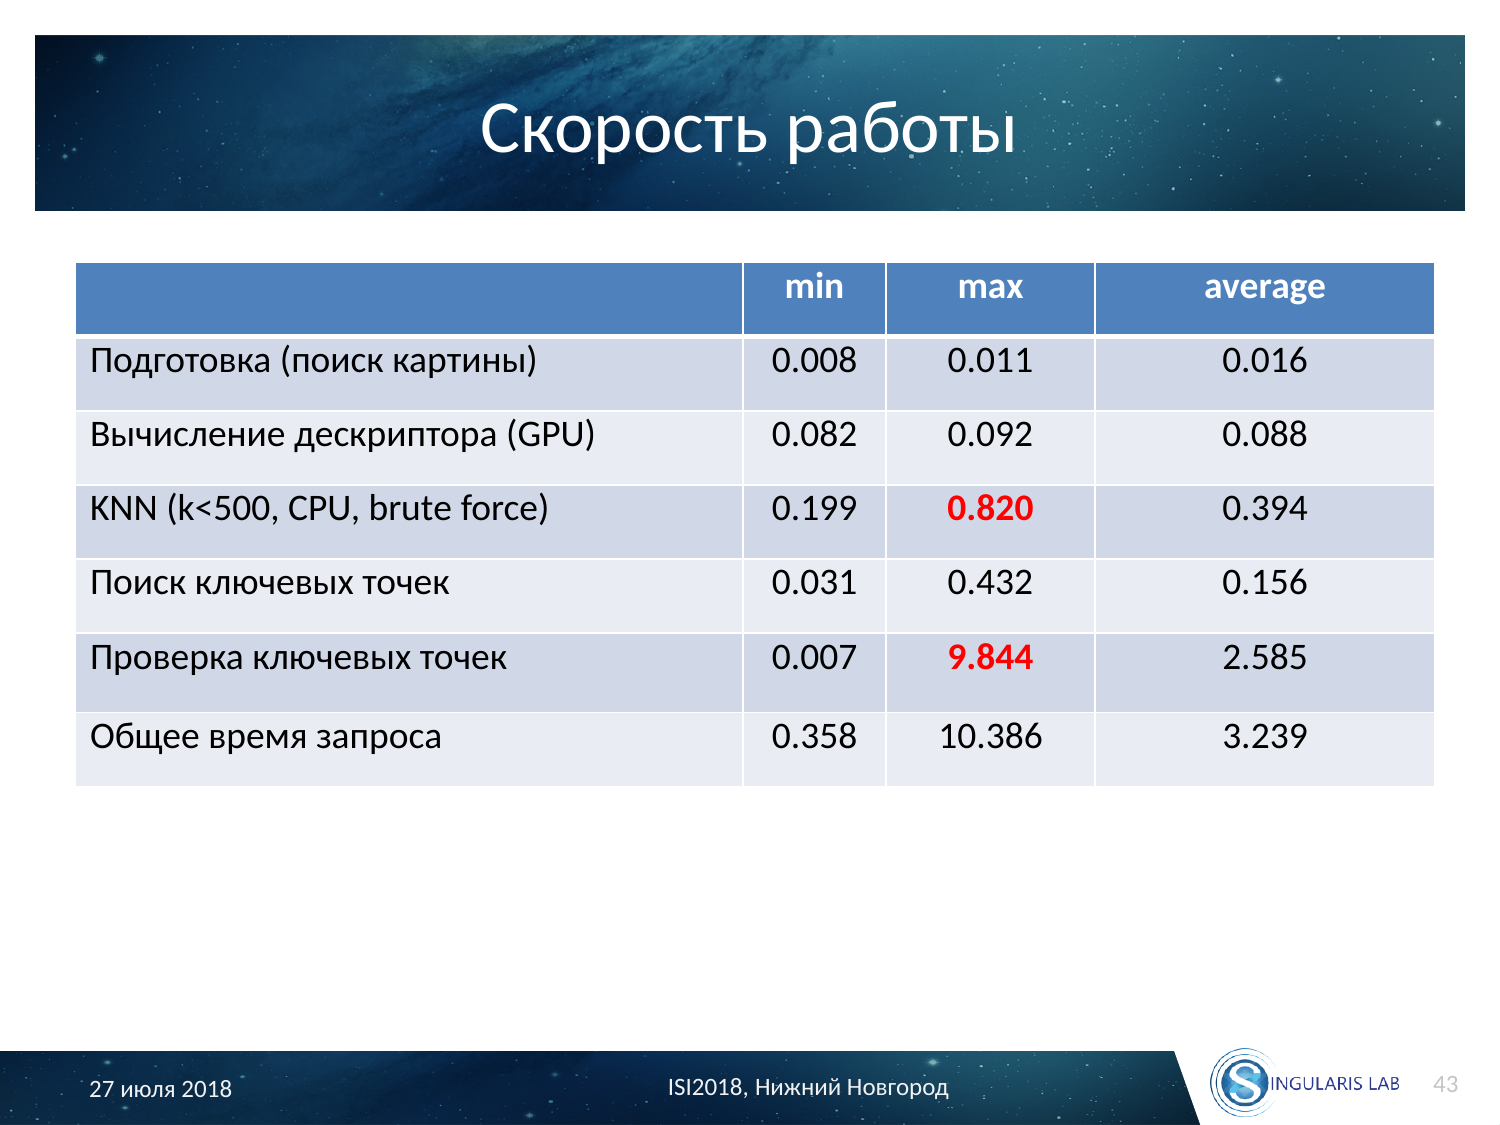

# Скорость работы
|  | min | max | average |
| --- | --- | --- | --- |
| Подготовка (поиск картины) | 0.008 | 0.011 | 0.016 |
| Вычисление дескриптора (GPU) | 0.082 | 0.092 | 0.088 |
| KNN (k<500, CPU, brute force) | 0.199 | 0.820 | 0.394 |
| Поиск ключевых точек | 0.031 | 0.432 | 0.156 |
| Проверка ключевых точек | 0.007 | 9.844 | 2.585 |
| Общее время запроса | 0.358 | 10.386 | 3.239 |
43
ISI2018, Нижний Новгород
27 июля 2018